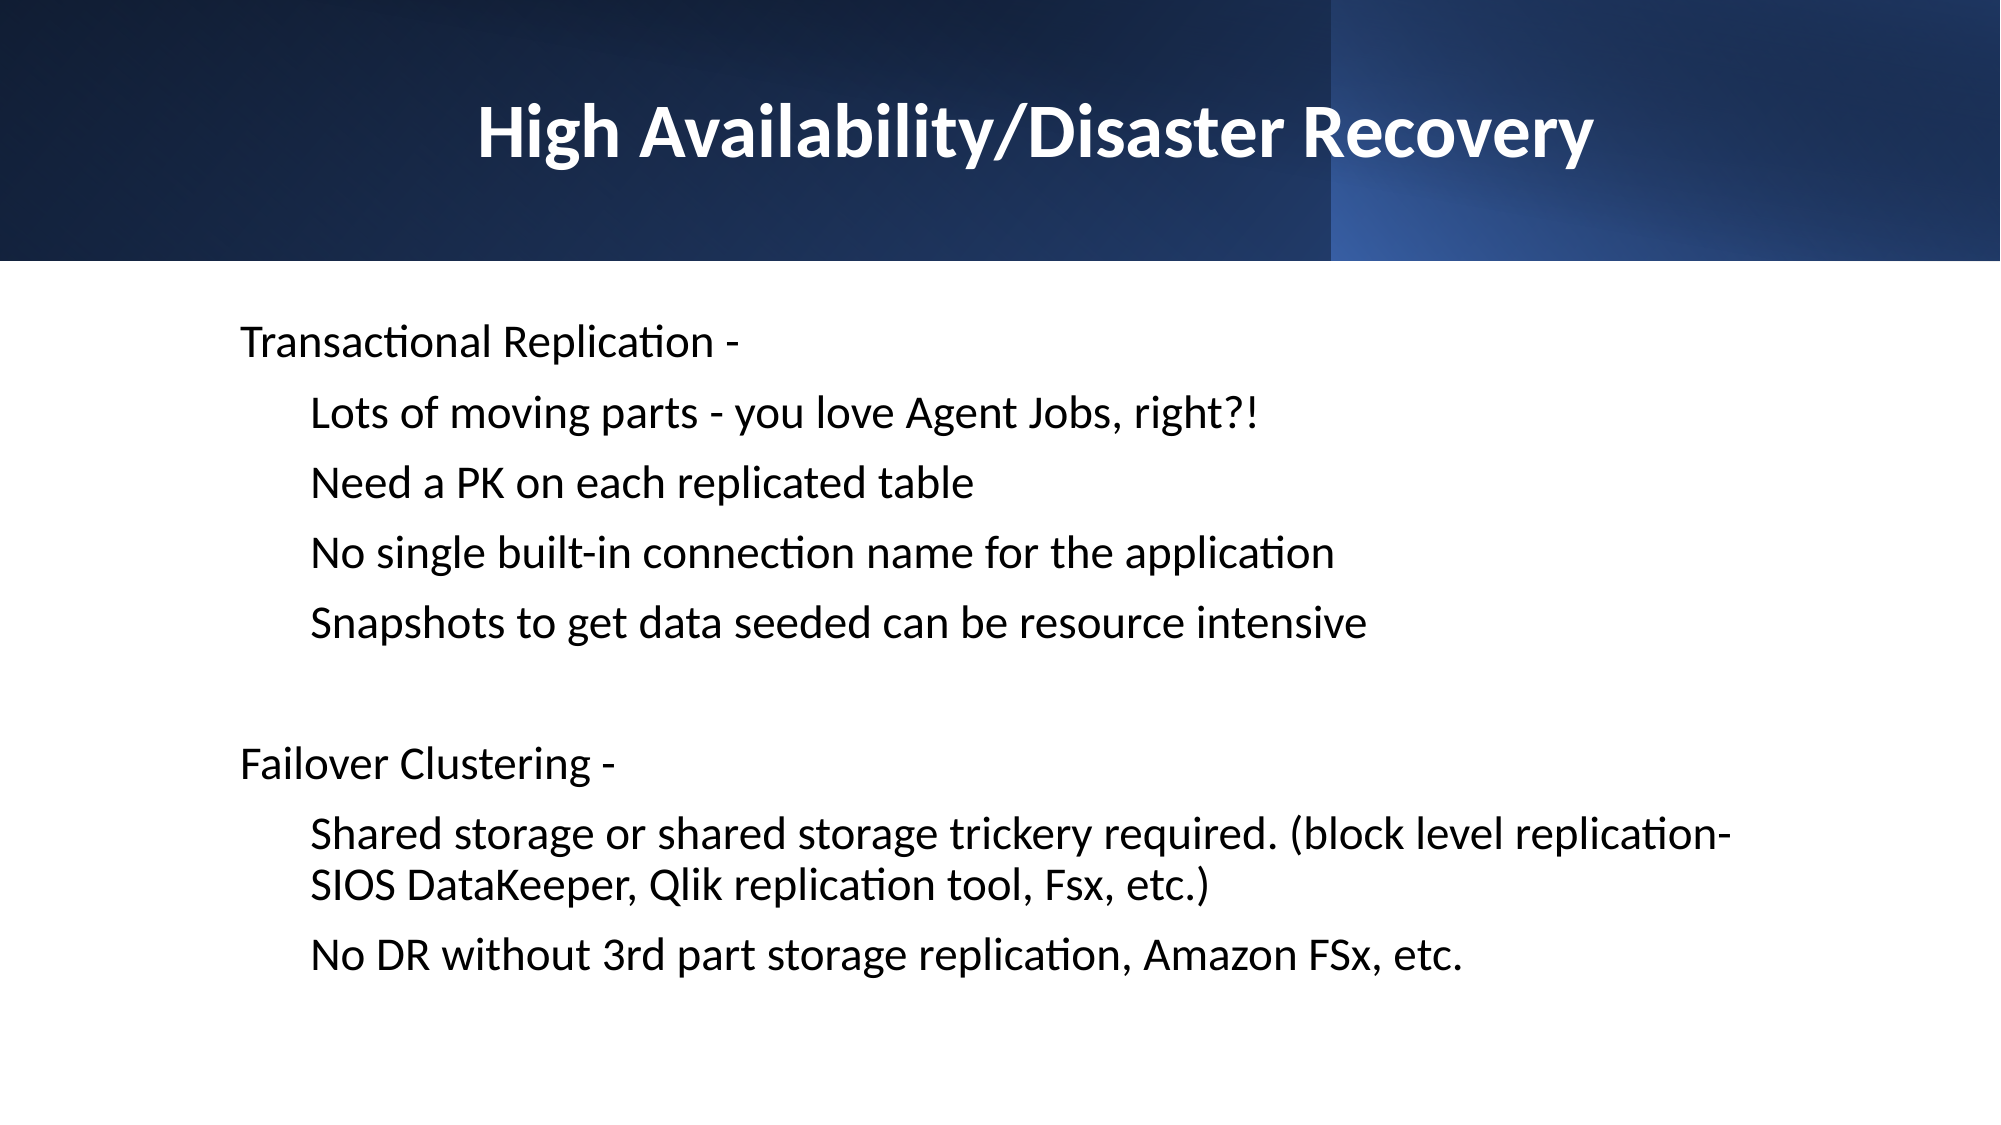

# High Availability/Disaster Recovery
Transactional Replication -
Lots of moving parts - you love Agent Jobs, right?!
Need a PK on each replicated table
No single built-in connection name for the application
Snapshots to get data seeded can be resource intensive

Failover Clustering -
Shared storage or shared storage trickery required. (block level replication- SIOS DataKeeper, Qlik replication tool, Fsx, etc.)
No DR without 3rd part storage replication, Amazon FSx, etc.